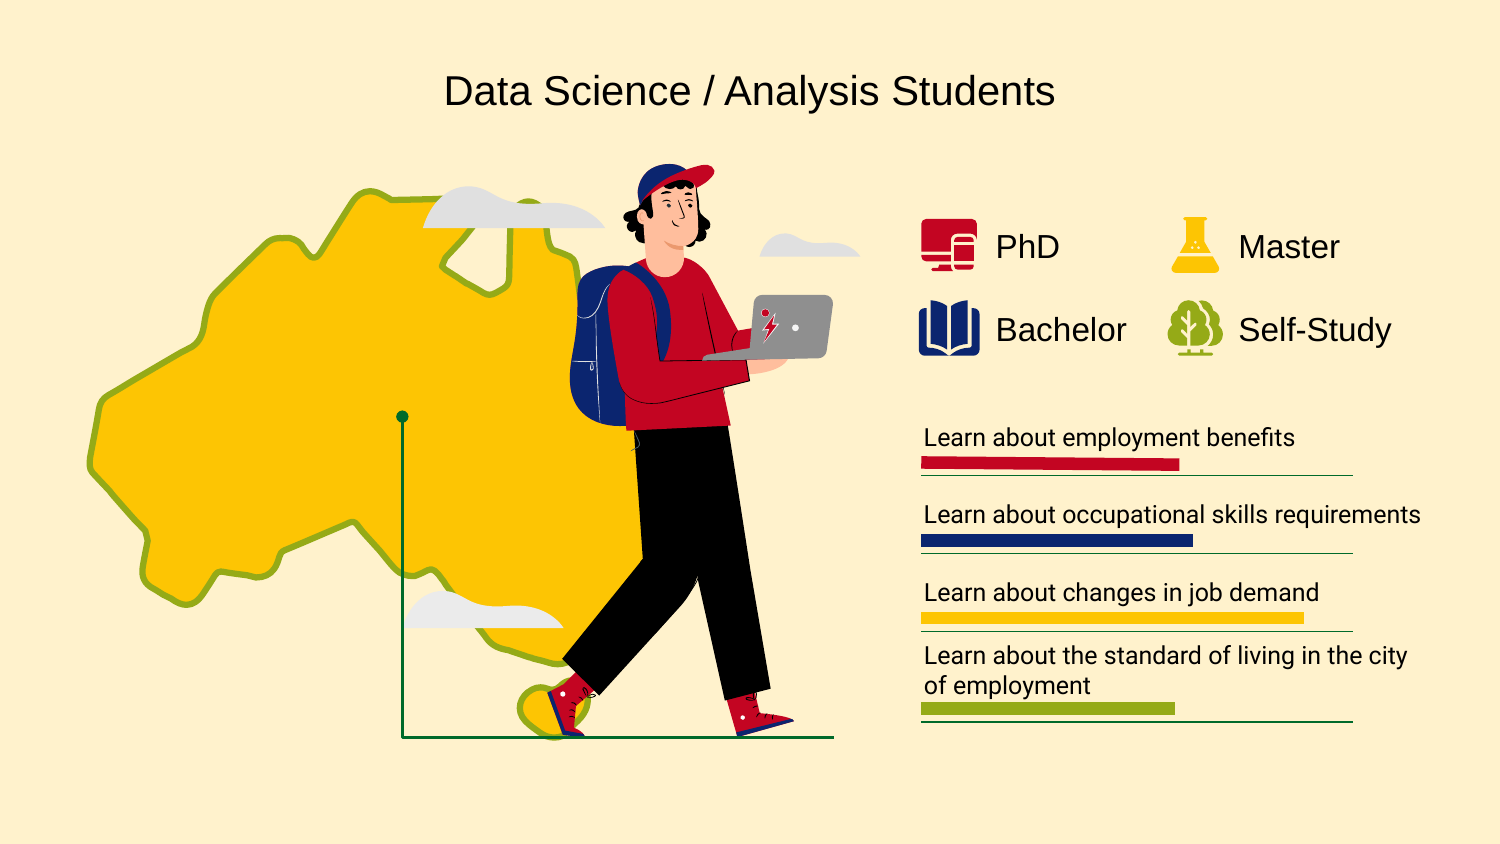

# Data Science / Analysis Students

Master

PhD

Bachelor

Self-Study
Learn about employment benefits
Learn about occupational skills requirements
Learn about changes in job demand
Learn about the standard of living in the city of employment